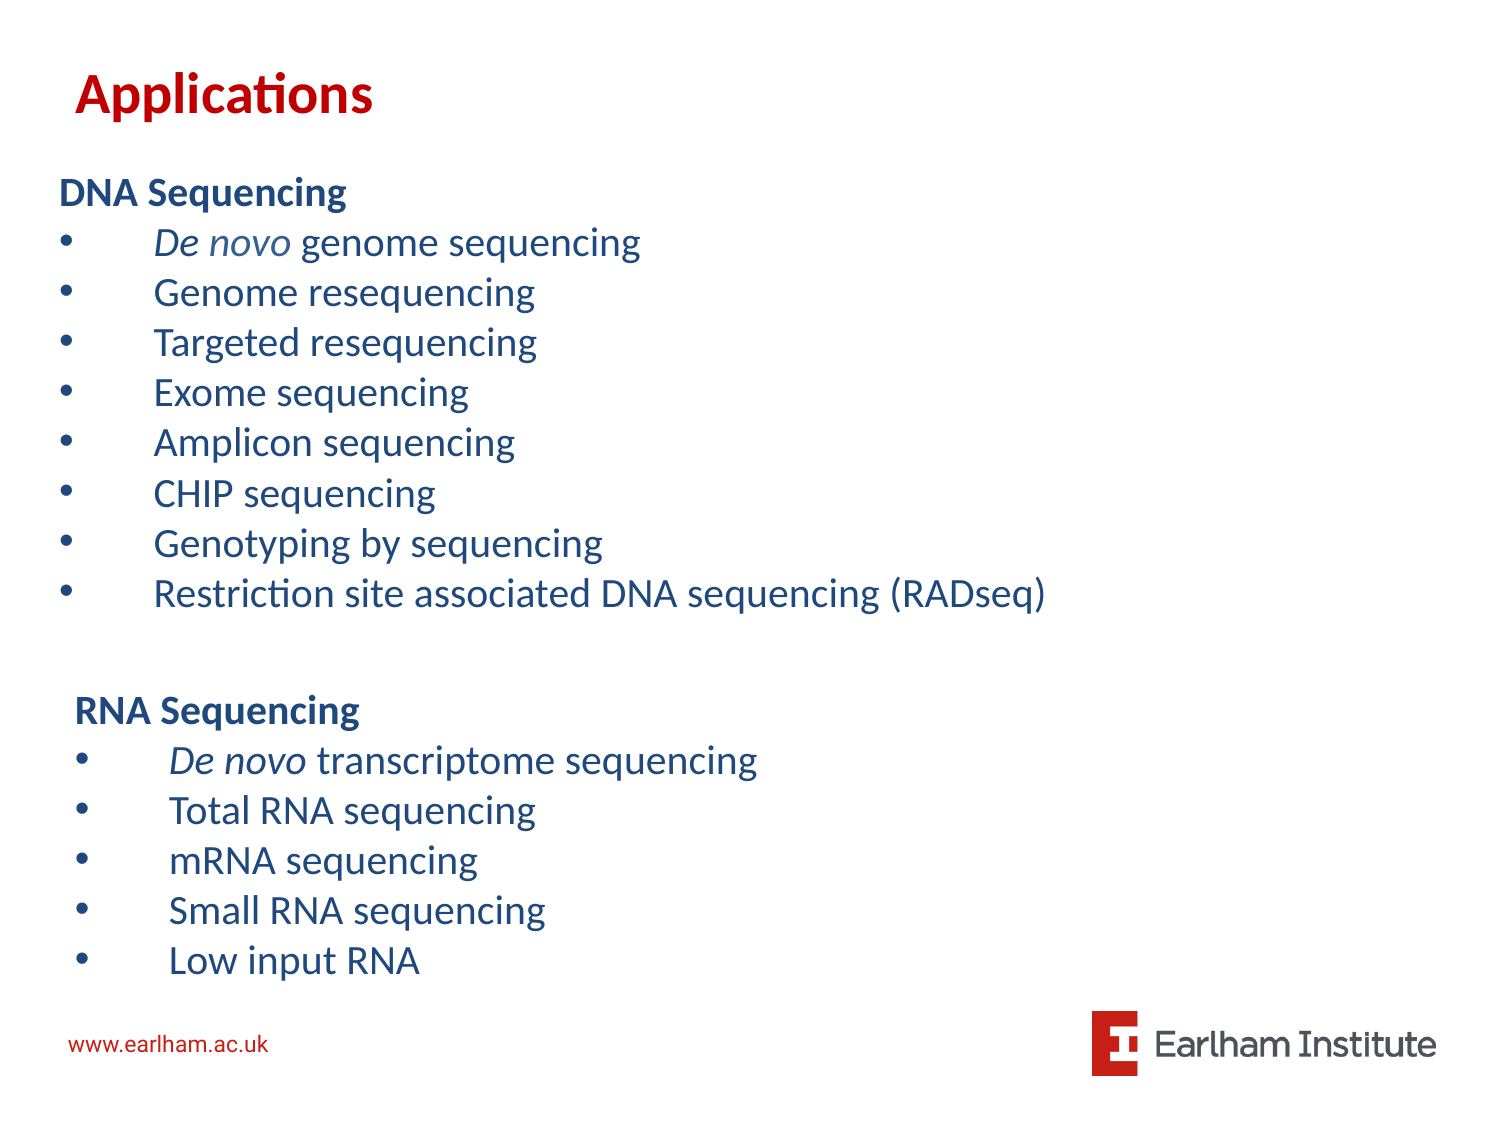

Applications

DNA Sequencing
    De novo genome sequencing
    Genome resequencing
    Targeted resequencing
    Exome sequencing
    Amplicon sequencing
    CHIP sequencing
    Genotyping by sequencing
    Restriction site associated DNA sequencing (RADseq)

RNA Sequencing
    De novo transcriptome sequencing
    Total RNA sequencing
    mRNA sequencing
    Small RNA sequencing
    Low input RNA